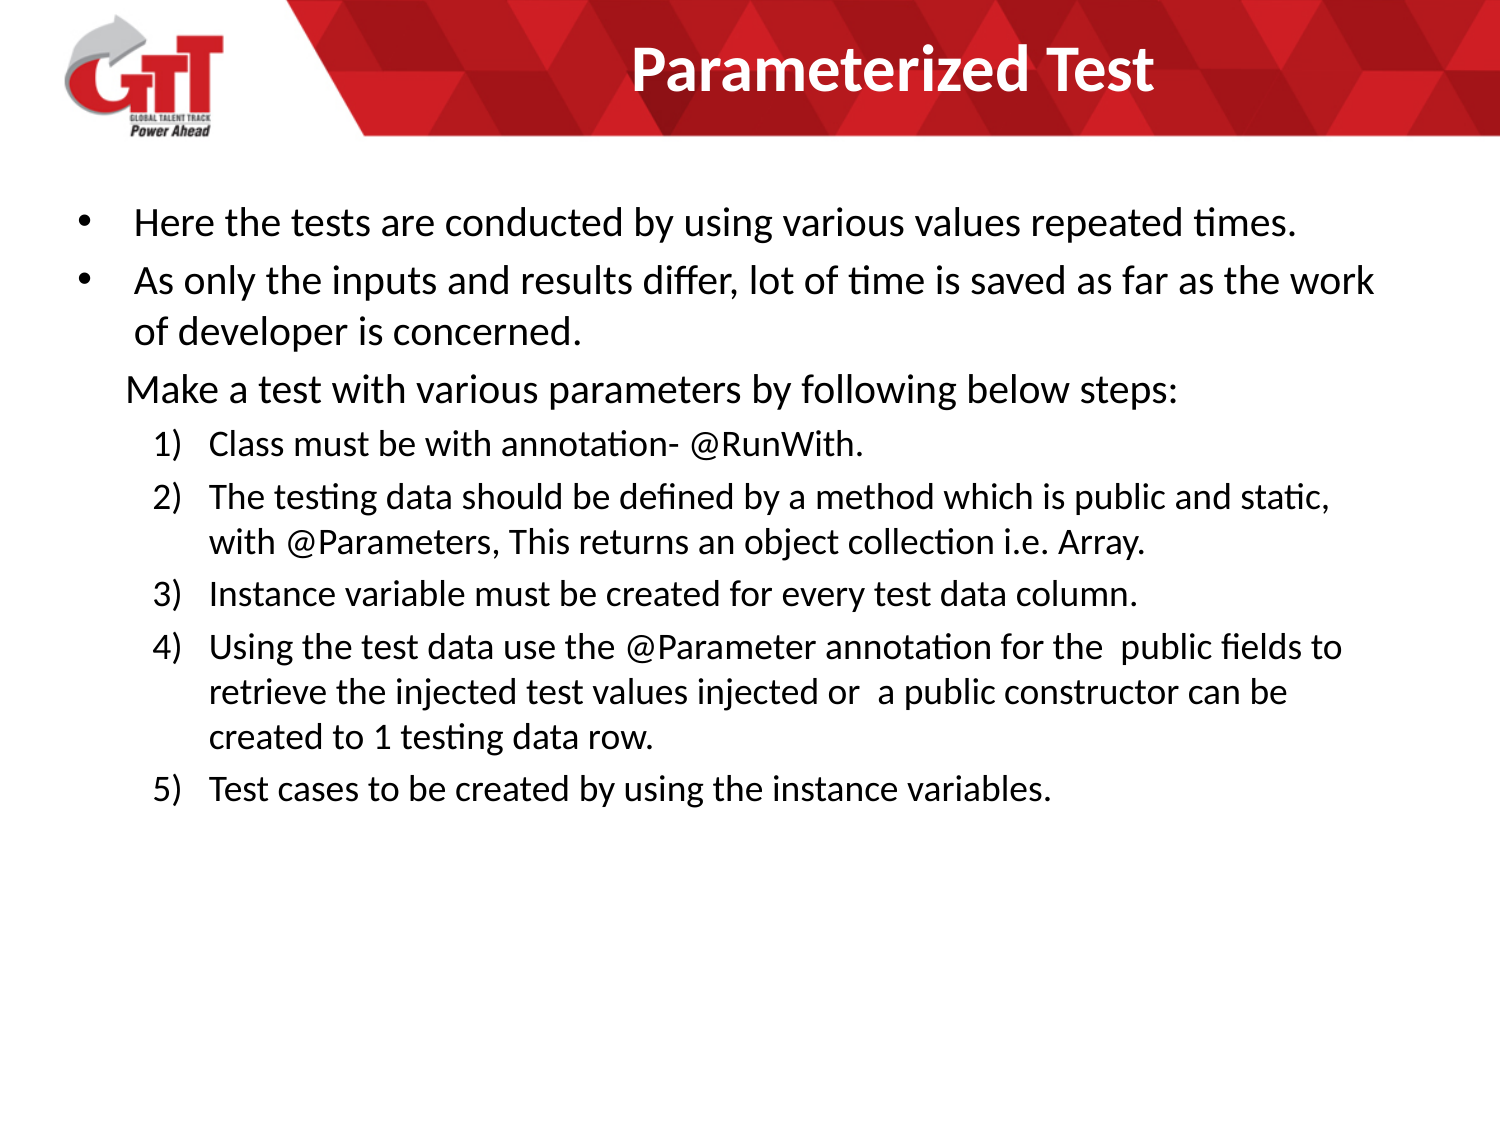

# Parameterized Test
Here the tests are conducted by using various values repeated times.
As only the inputs and results differ, lot of time is saved as far as the work of developer is concerned.
     Make a test with various parameters by following below steps:
Class must be with annotation- @RunWith.
The testing data should be defined by a method which is public and static, with @Parameters, This returns an object collection i.e. Array.
Instance variable must be created for every test data column.
Using the test data use the @Parameter annotation for the  public fields to retrieve the injected test values injected or  a public constructor can be created to 1 testing data row.
Test cases to be created by using the instance variables.